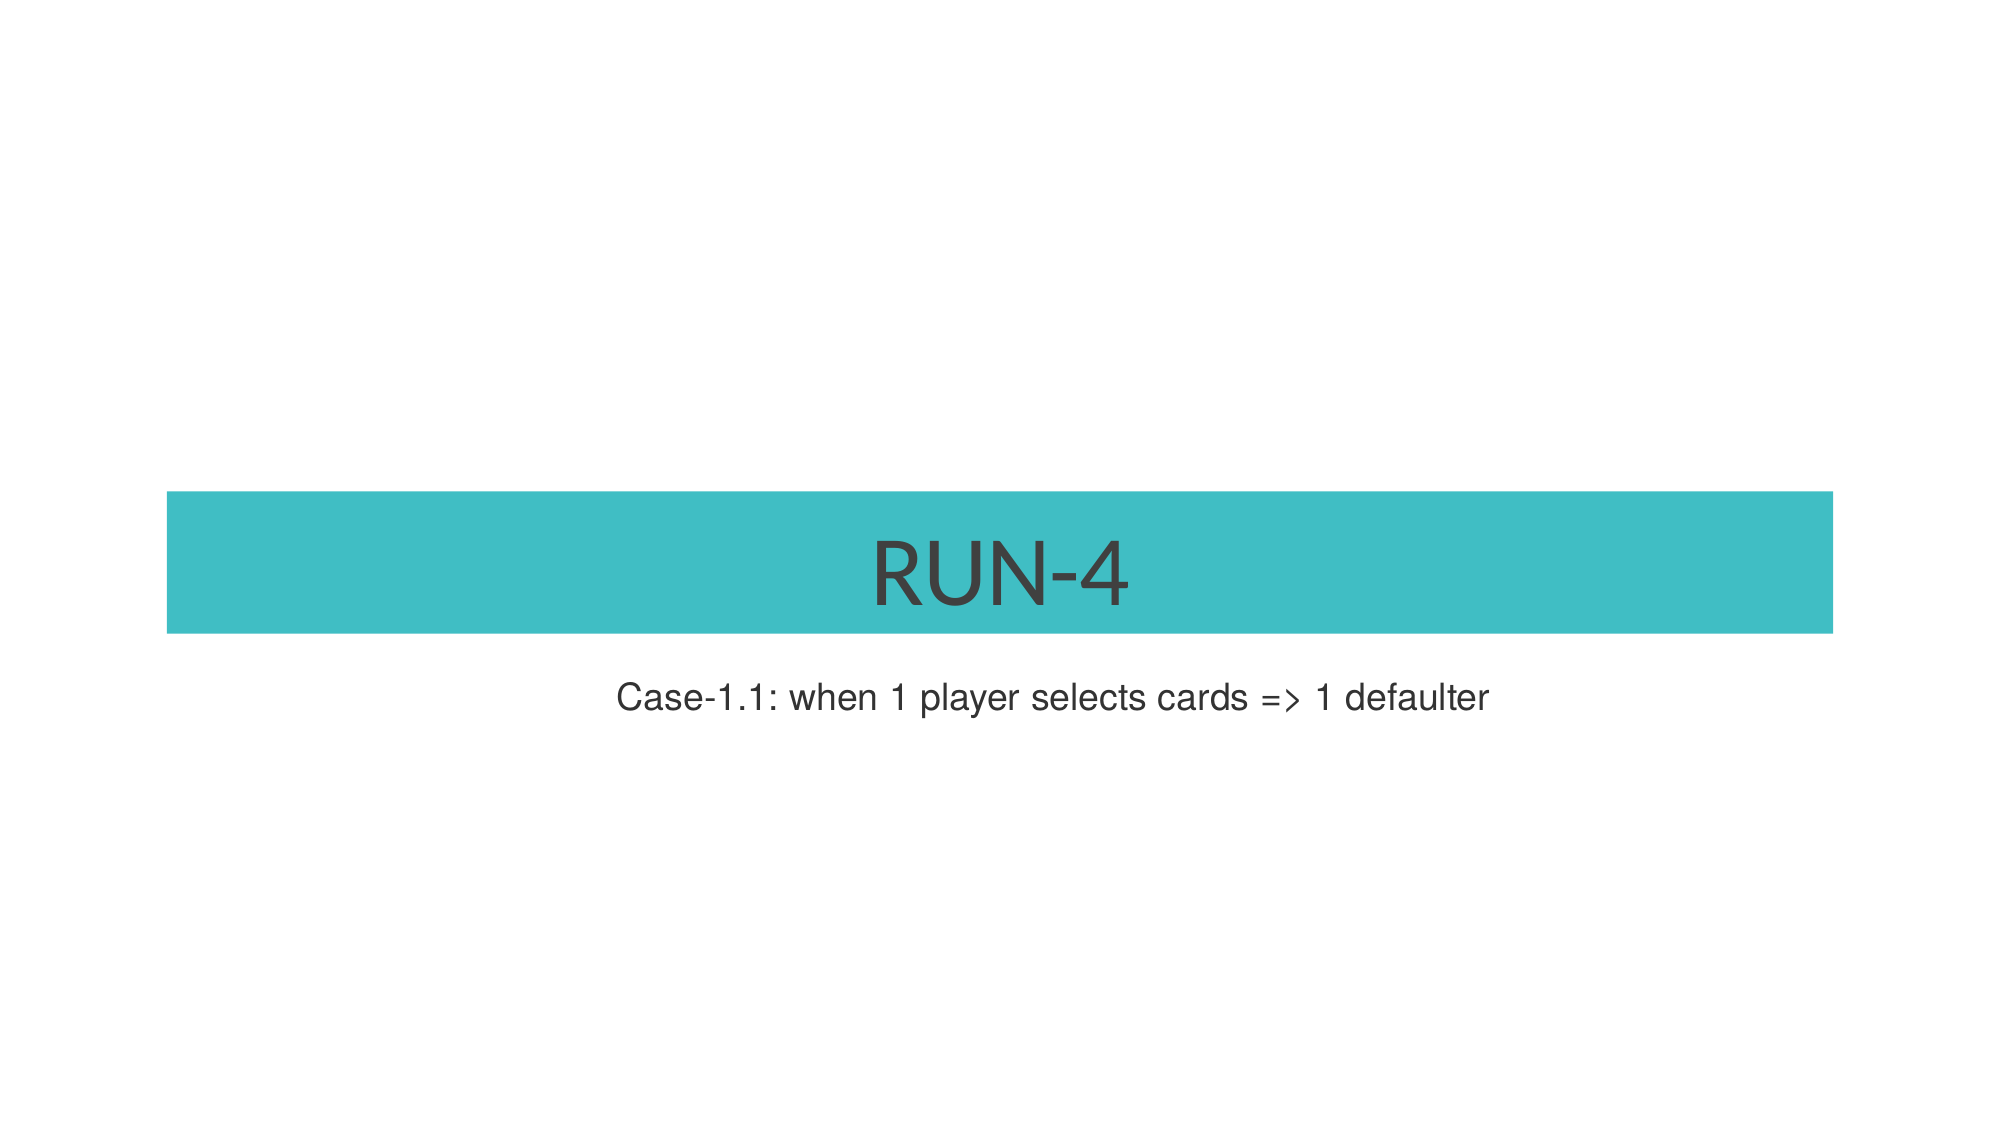

# RUN-4
Case-1.1: when 1 player selects cards => 1 defaulter